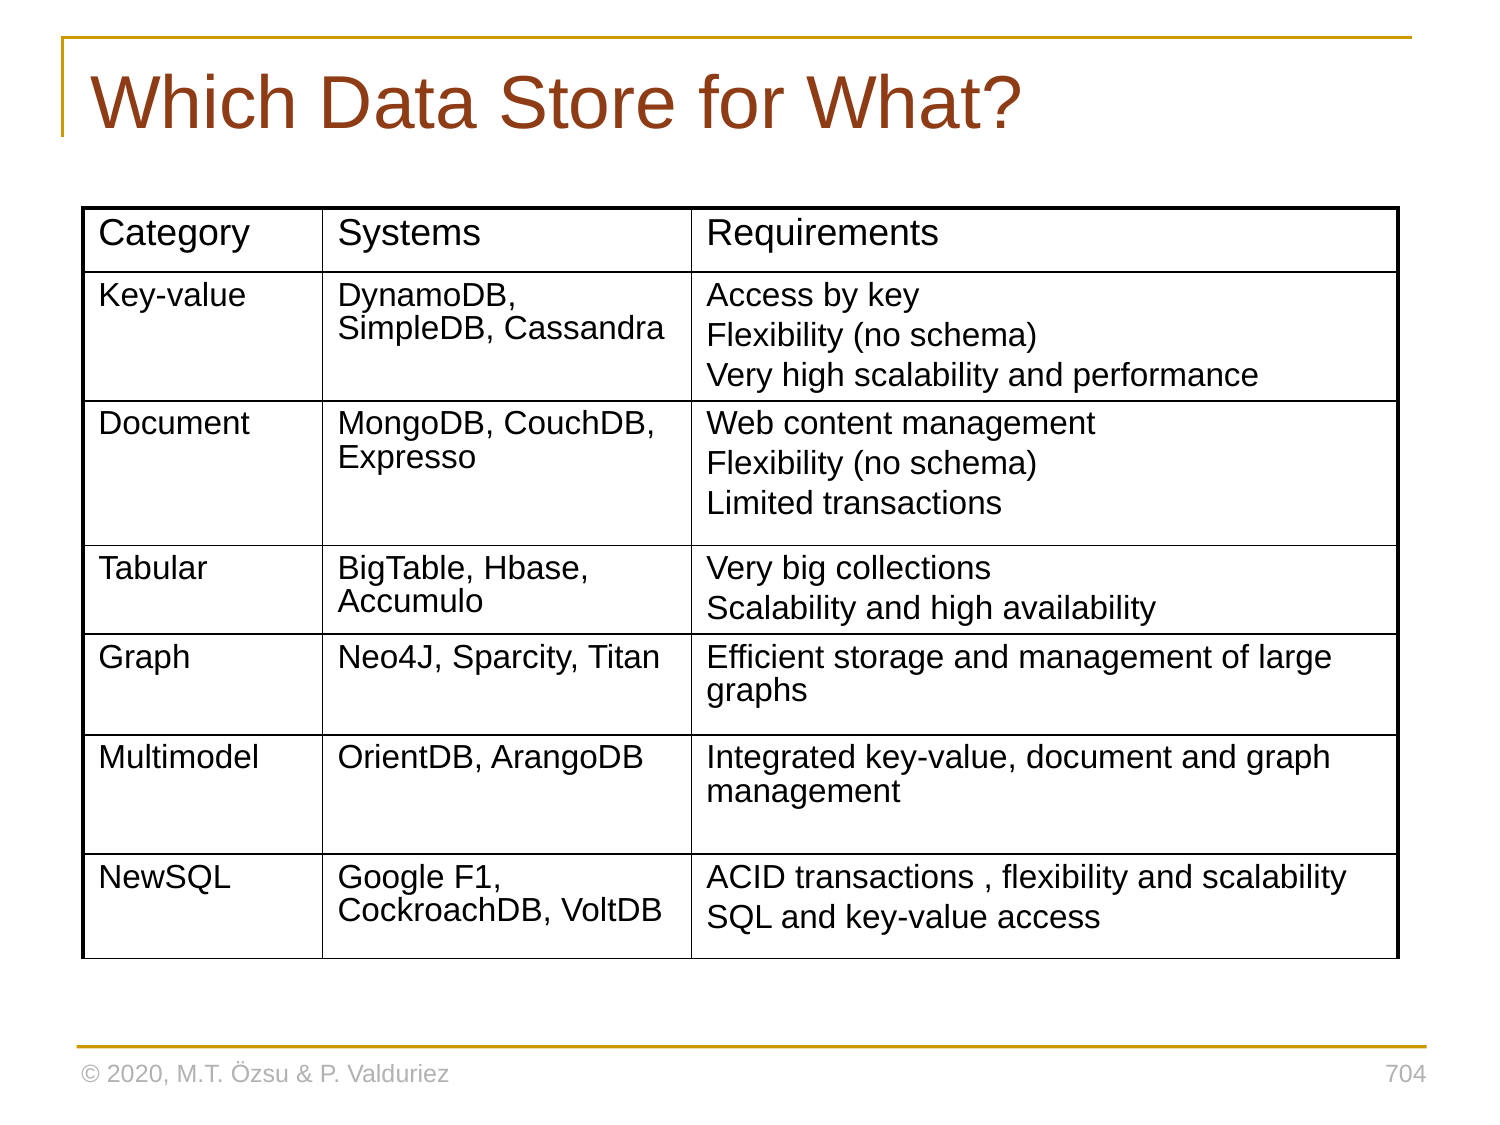

# Which Data Store for What?
| Category | Systems | Requirements |
| --- | --- | --- |
| Key-value | DynamoDB, SimpleDB, Cassandra | Access by key Flexibility (no schema) Very high scalability and performance |
| Document | MongoDB, CouchDB, Expresso | Web content management Flexibility (no schema) Limited transactions |
| Tabular | BigTable, Hbase, Accumulo | Very big collections Scalability and high availability |
| Graph | Neo4J, Sparcity, Titan | Efficient storage and management of large graphs |
| Multimodel | OrientDB, ArangoDB | Integrated key-value, document and graph management |
| NewSQL | Google F1, CockroachDB, VoltDB | ACID transactions , flexibility and scalability SQL and key-value access |
© 2020, M.T. Özsu & P. Valduriez
704